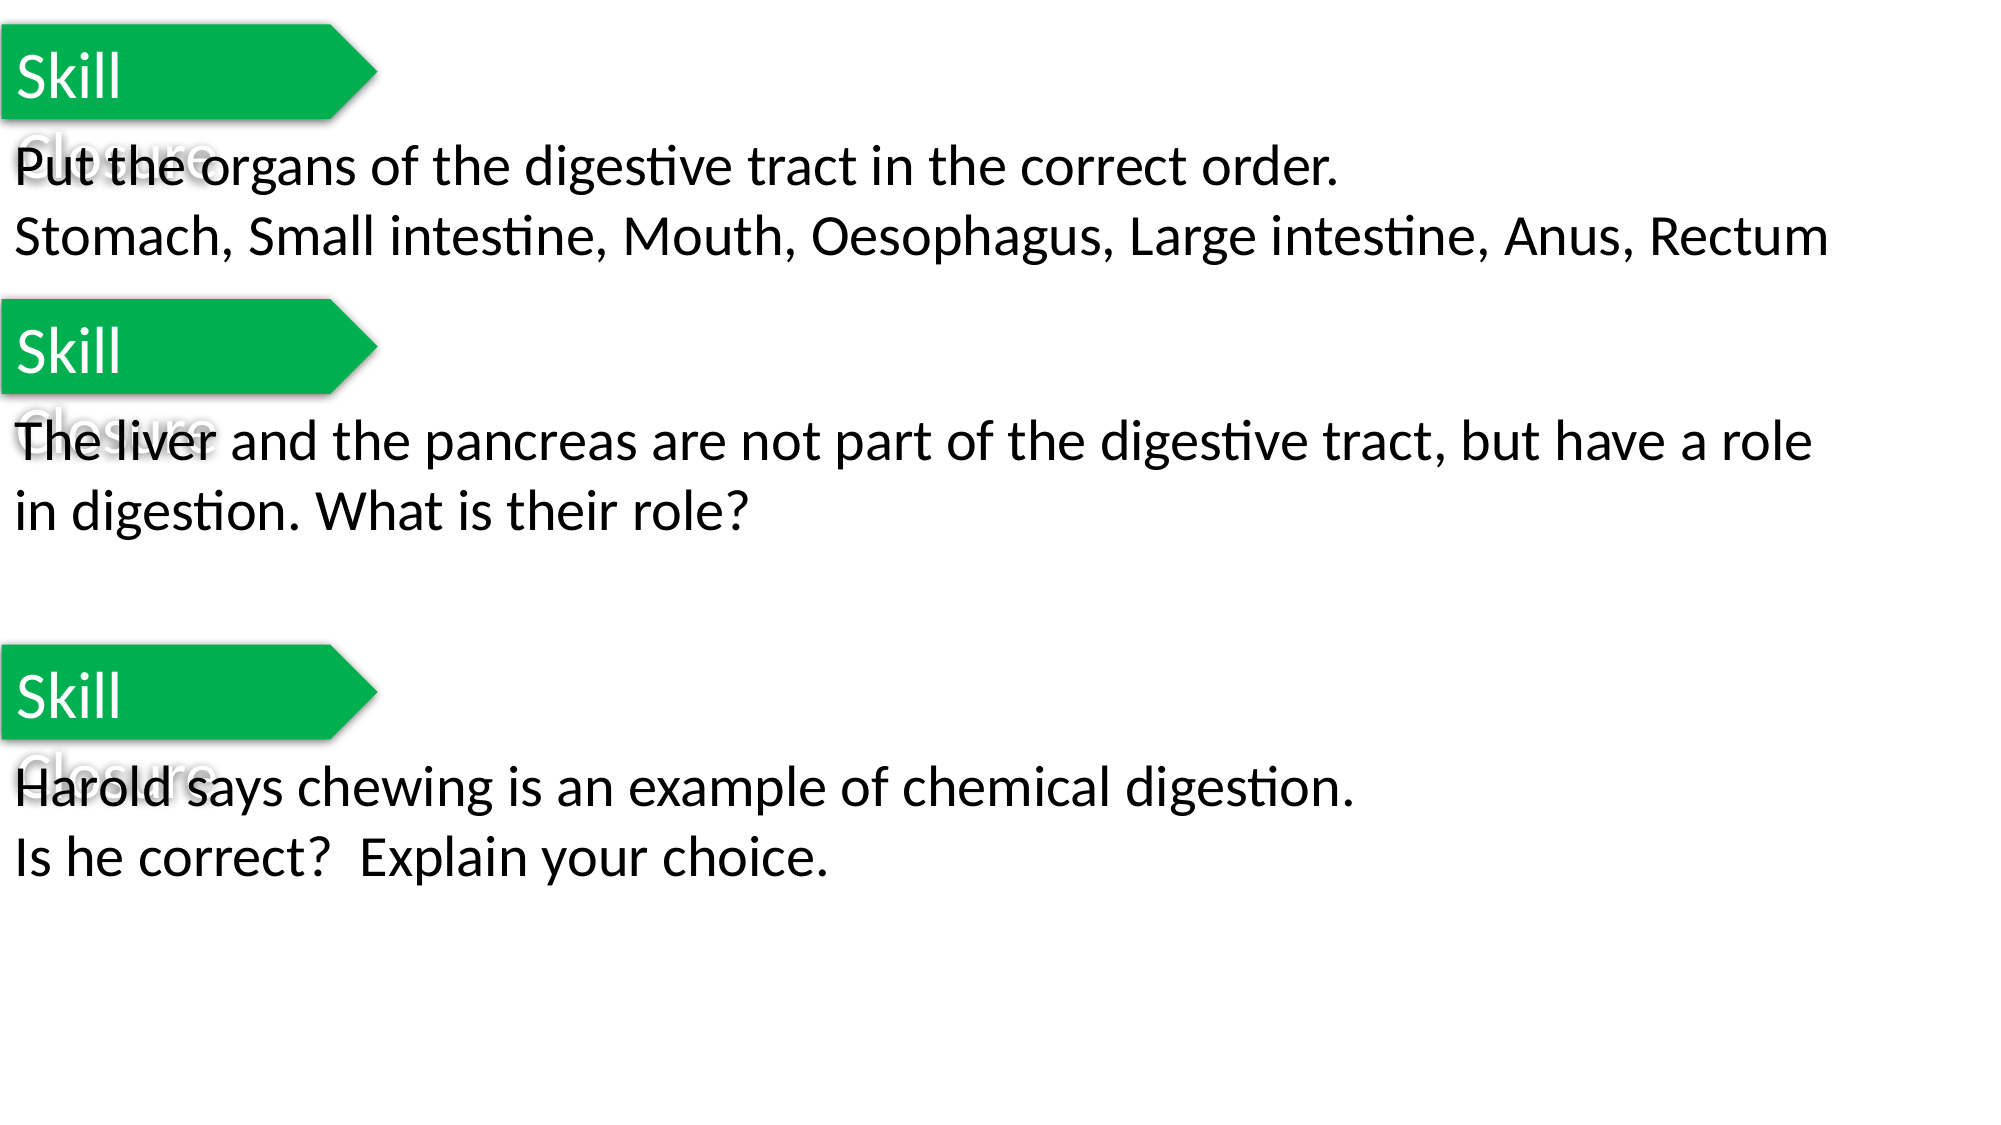

Skill Closure
Put the organs of the digestive tract in the correct order.
Stomach, Small intestine, Mouth, Oesophagus, Large intestine, Anus, Rectum
Skill Closure
The liver and the pancreas are not part of the digestive tract, but have a role in digestion. What is their role?
Skill Closure
Harold says chewing is an example of chemical digestion.
Is he correct?  Explain your choice.